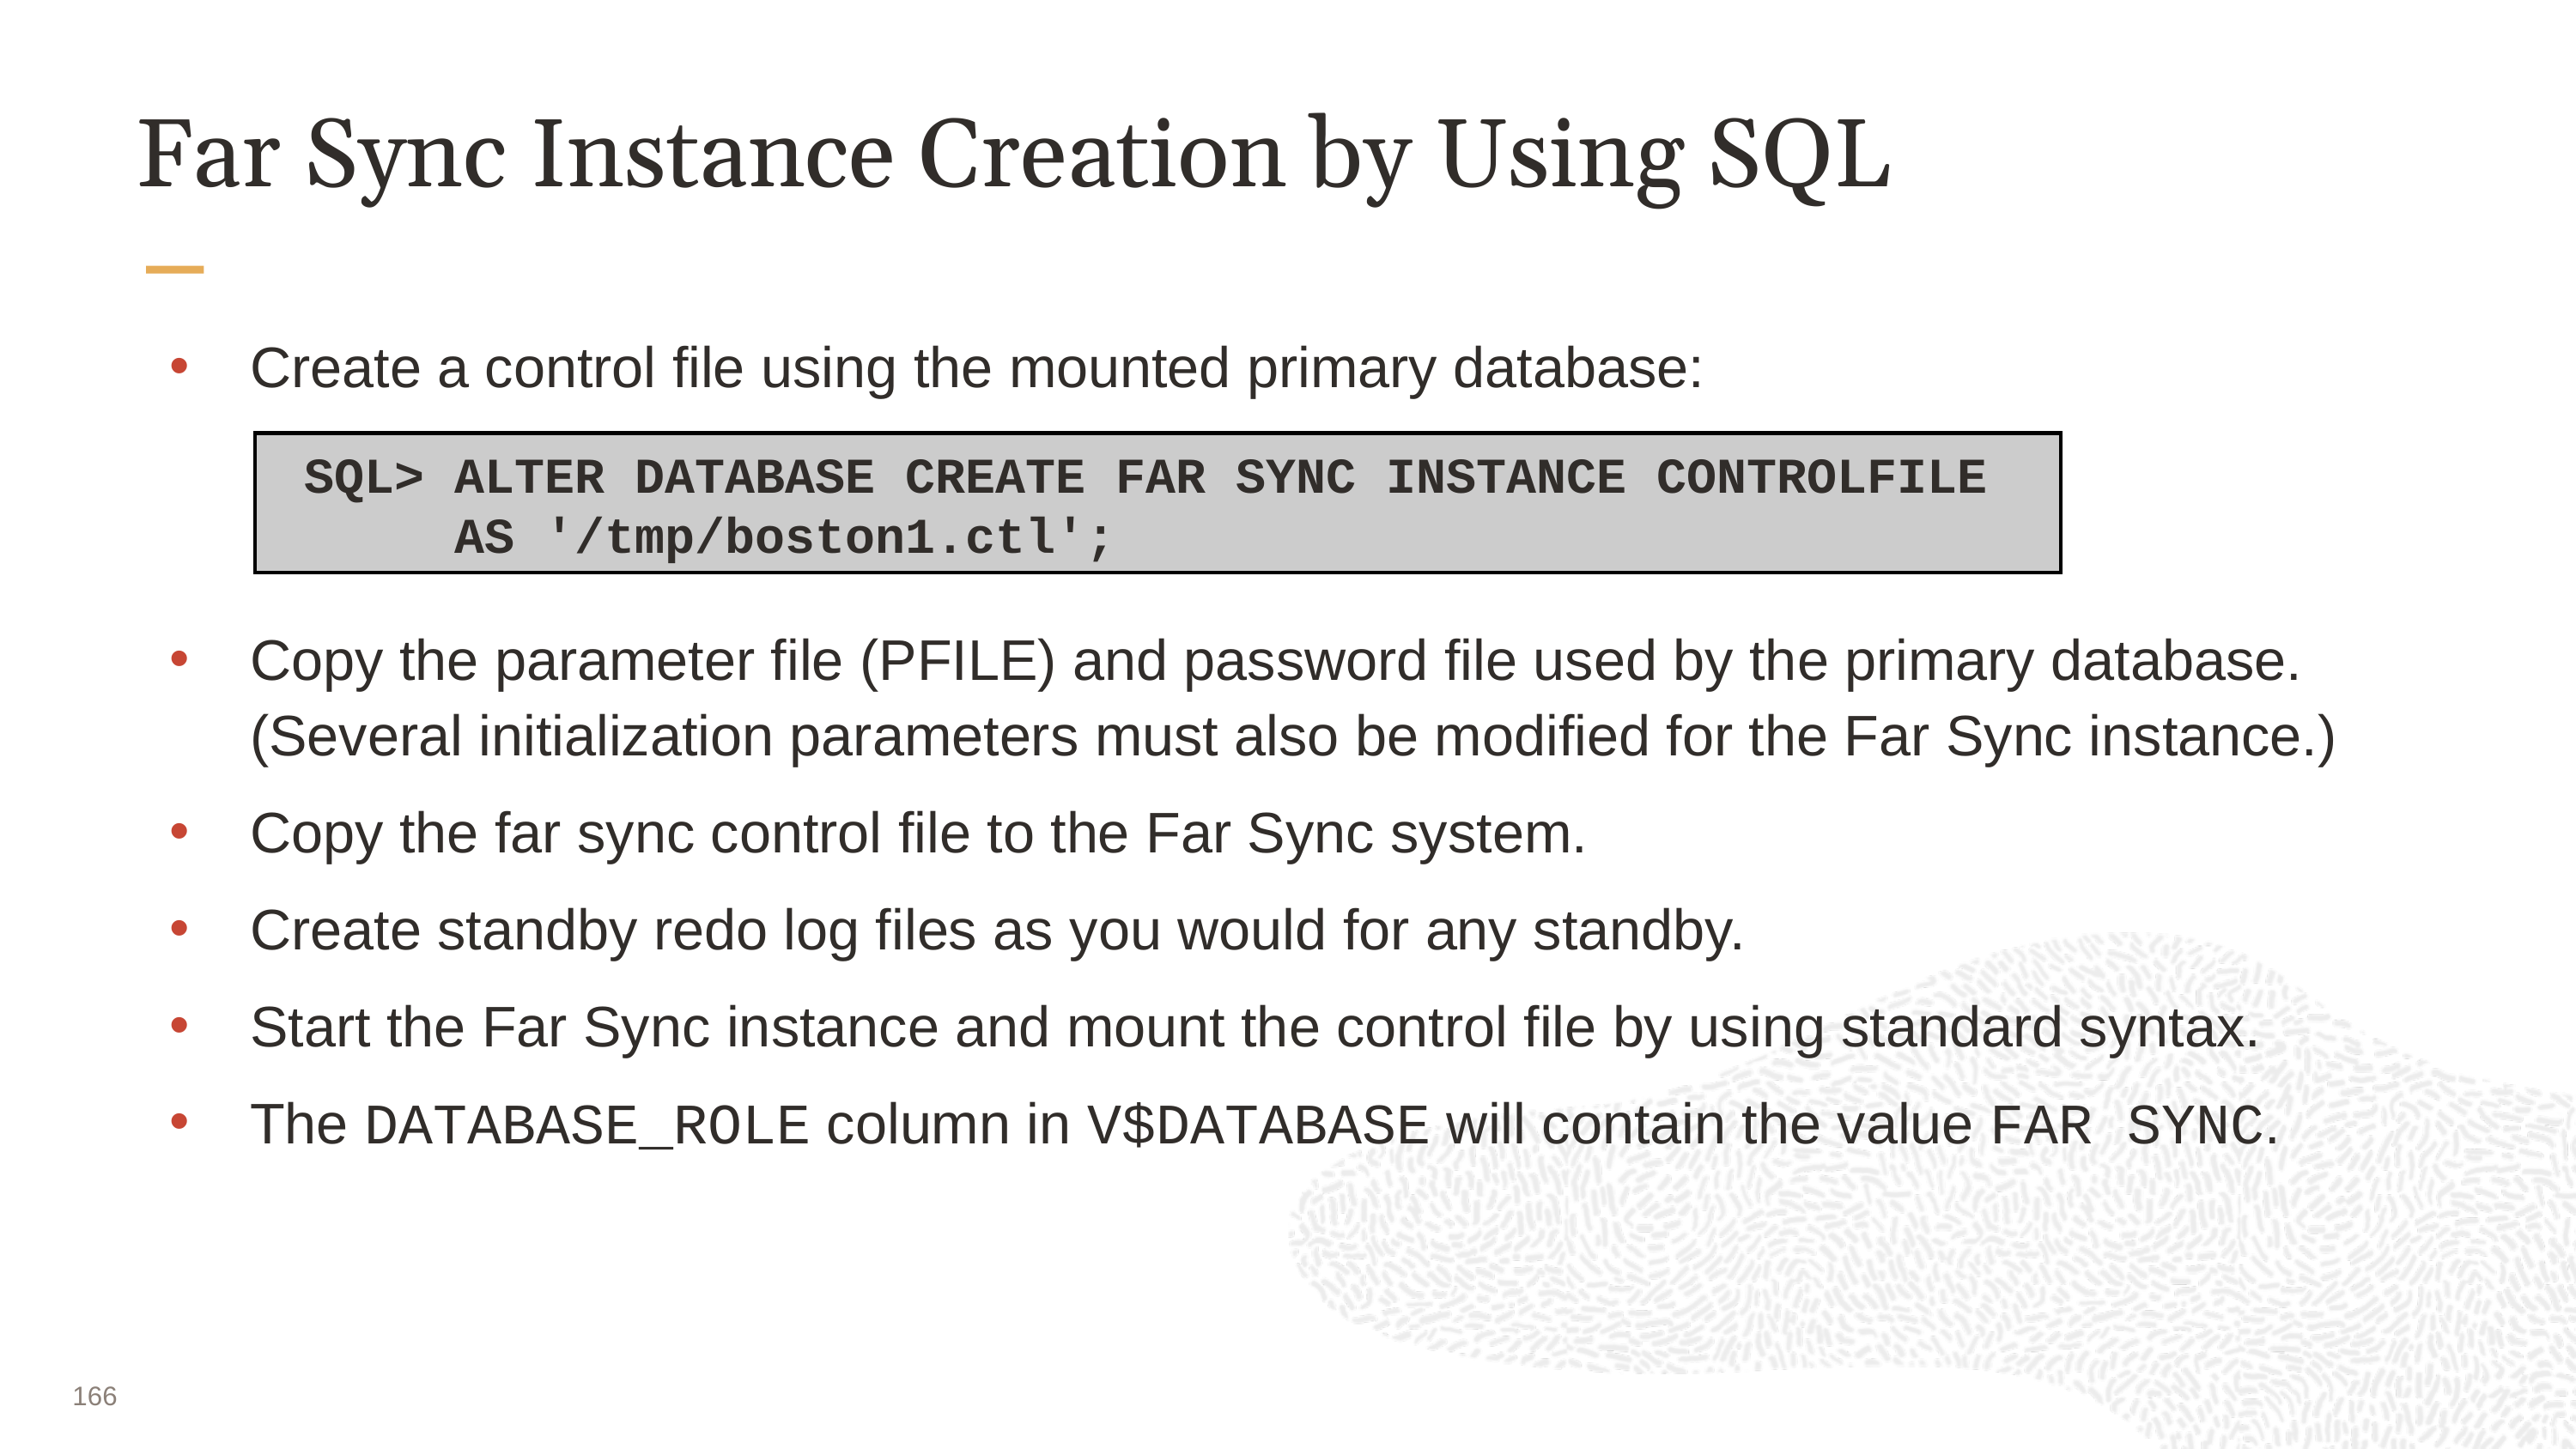

# Far Sync Instance Creation by Using SQL
Create a control file using the mounted primary database:

Copy the parameter file (PFILE) and password file used by the primary database. (Several initialization parameters must also be modified for the Far Sync instance.)
Copy the far sync control file to the Far Sync system.
Create standby redo log files as you would for any standby.
Start the Far Sync instance and mount the control file by using standard syntax.
The DATABASE_ROLE column in V$DATABASE will contain the value FAR SYNC.
 SQL> ALTER DATABASE CREATE FAR SYNC INSTANCE CONTROLFILE
      AS '/tmp/boston1.ctl';